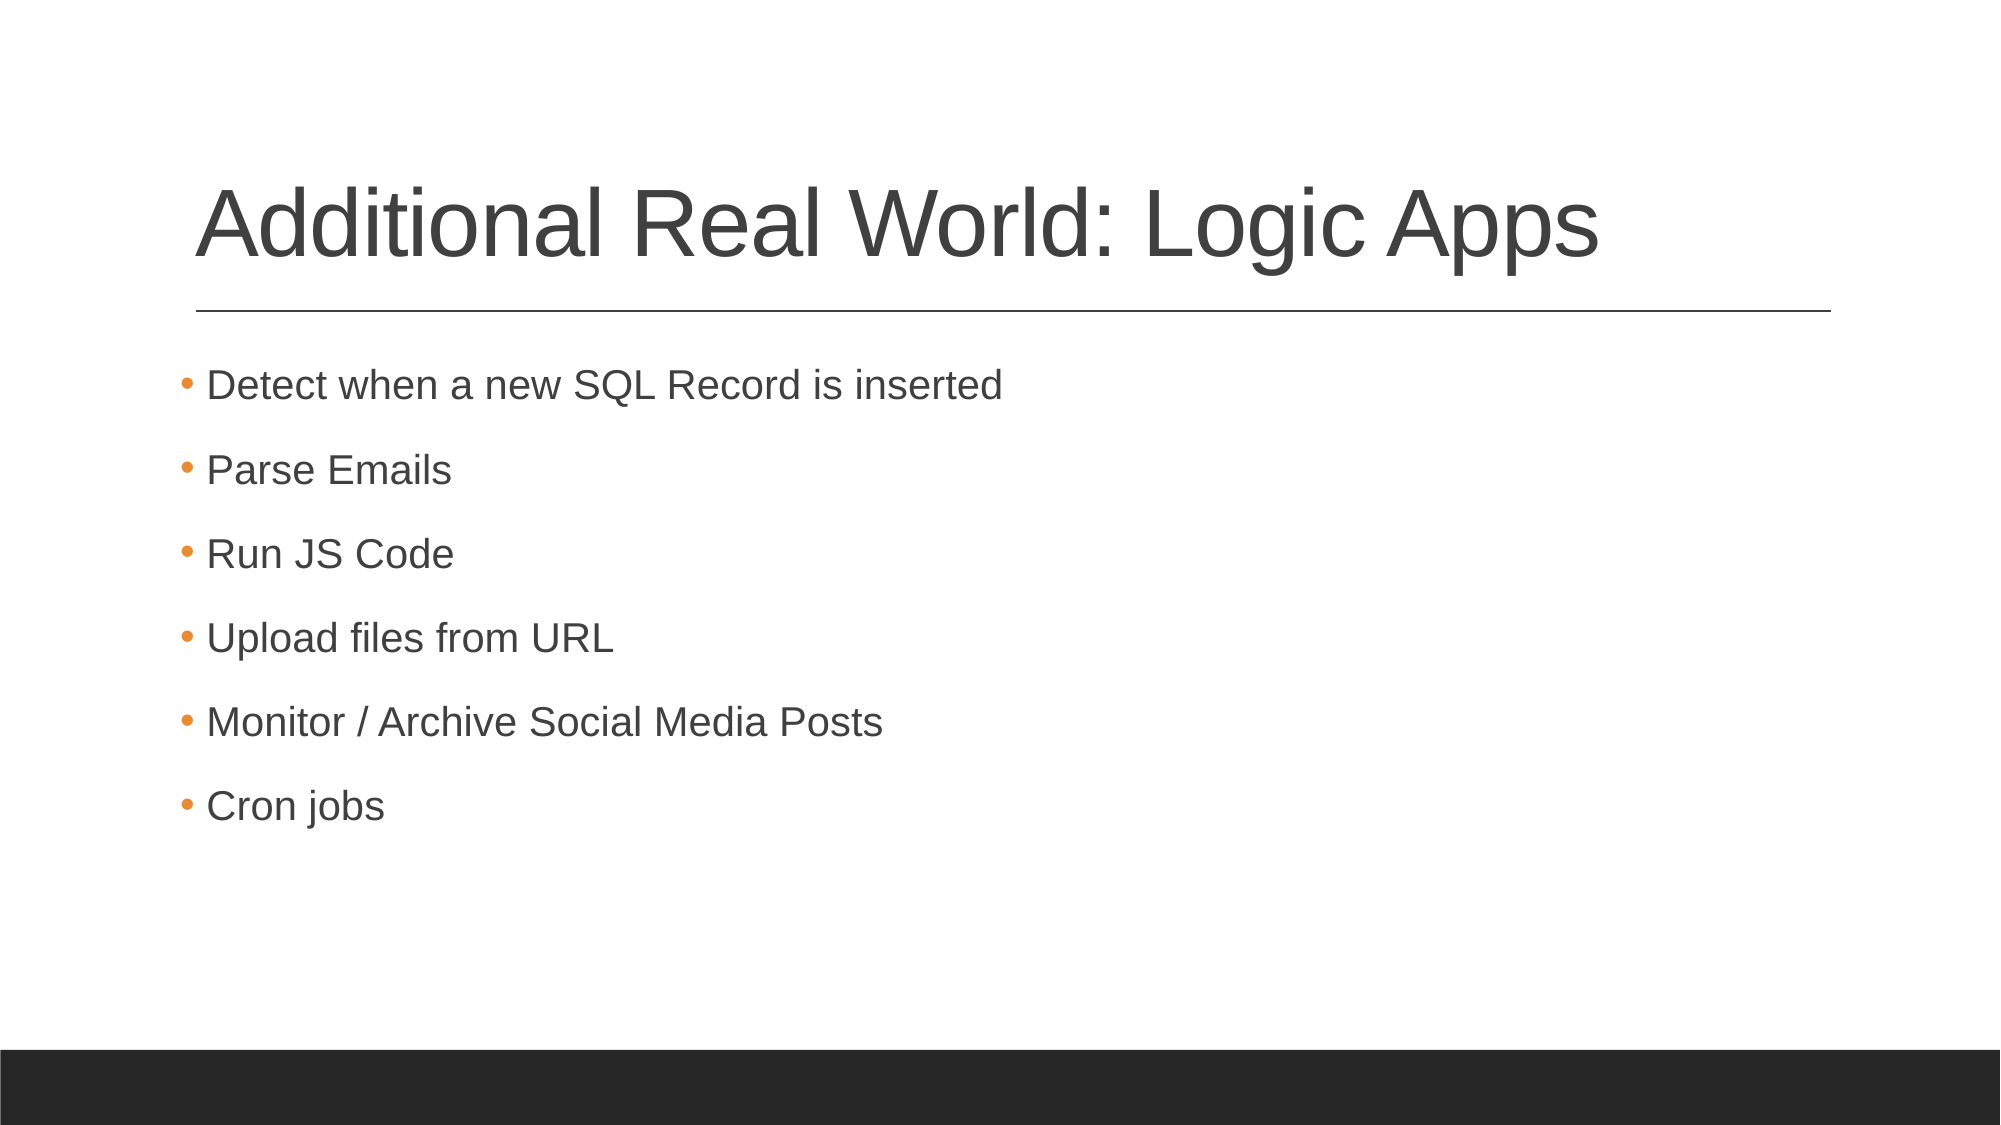

# Additional Real World: Logic Apps
 Detect when a new SQL Record is inserted
 Parse Emails
 Run JS Code
 Upload files from URL
 Monitor / Archive Social Media Posts
 Cron jobs